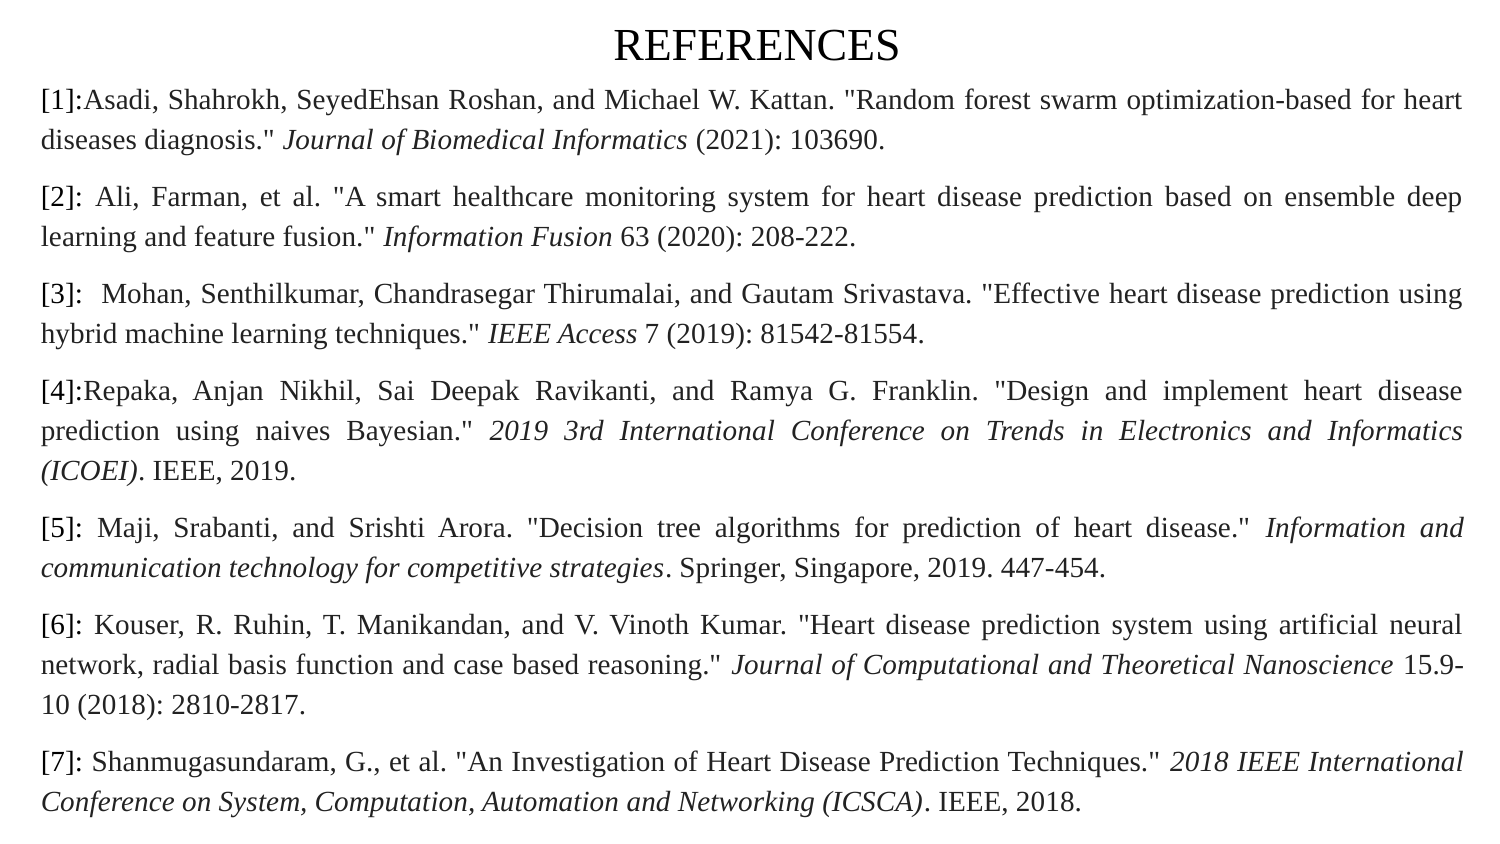

REFERENCES
[1]:Asadi, Shahrokh, SeyedEhsan Roshan, and Michael W. Kattan. "Random forest swarm optimization-based for heart diseases diagnosis." Journal of Biomedical Informatics (2021): 103690.
[2]: Ali, Farman, et al. "A smart healthcare monitoring system for heart disease prediction based on ensemble deep learning and feature fusion." Information Fusion 63 (2020): 208-222.
[3]:  Mohan, Senthilkumar, Chandrasegar Thirumalai, and Gautam Srivastava. "Effective heart disease prediction using hybrid machine learning techniques." IEEE Access 7 (2019): 81542-81554.
[4]:Repaka, Anjan Nikhil, Sai Deepak Ravikanti, and Ramya G. Franklin. "Design and implement heart disease prediction using naives Bayesian." 2019 3rd International Conference on Trends in Electronics and Informatics (ICOEI). IEEE, 2019.
[5]: Maji, Srabanti, and Srishti Arora. "Decision tree algorithms for prediction of heart disease." Information and communication technology for competitive strategies. Springer, Singapore, 2019. 447-454.
[6]: Kouser, R. Ruhin, T. Manikandan, and V. Vinoth Kumar. "Heart disease prediction system using artificial neural network, radial basis function and case based reasoning." Journal of Computational and Theoretical Nanoscience 15.9-10 (2018): 2810-2817.
[7]: Shanmugasundaram, G., et al. "An Investigation of Heart Disease Prediction Techniques." 2018 IEEE International Conference on System, Computation, Automation and Networking (ICSCA). IEEE, 2018.